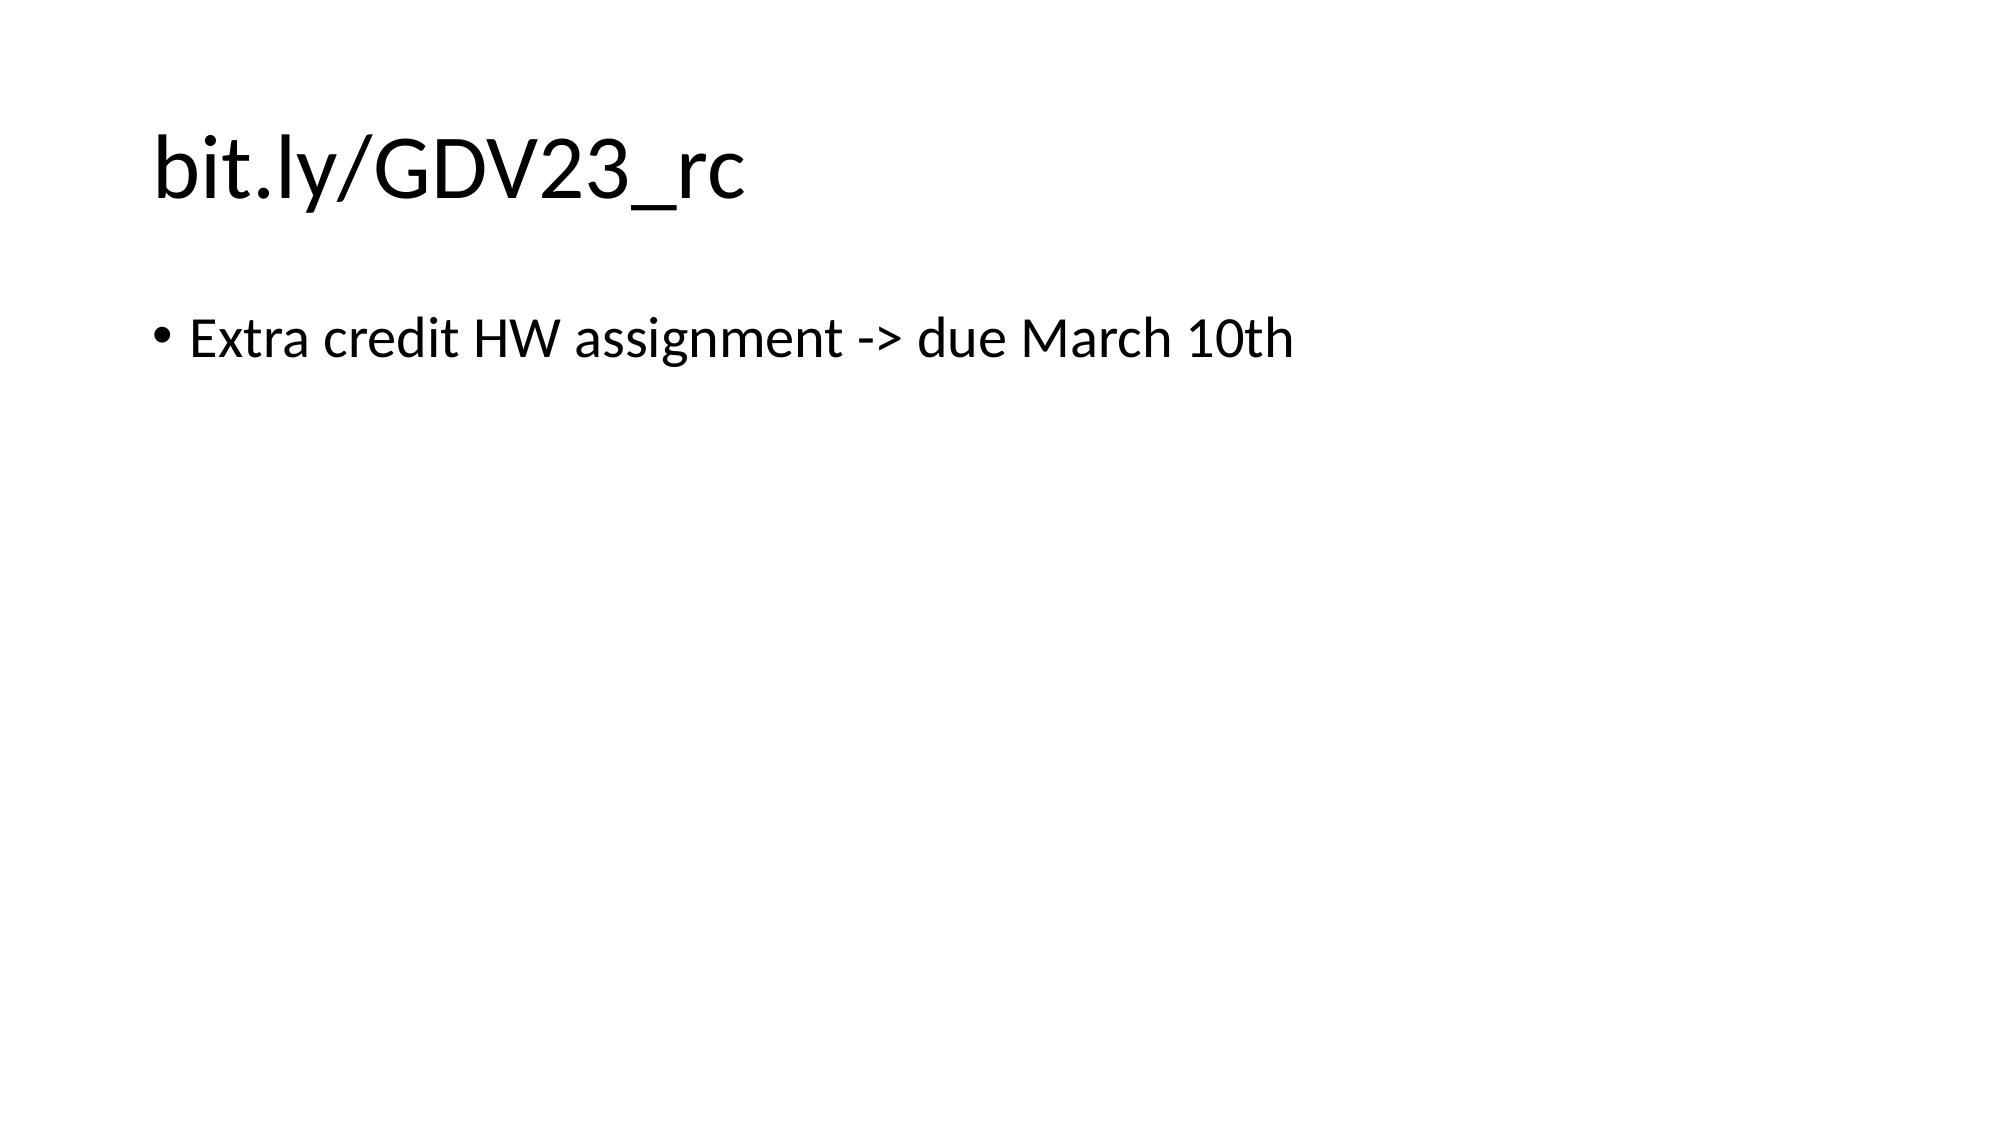

# bit.ly/GDV23_rc
Extra credit HW assignment -> due March 10th